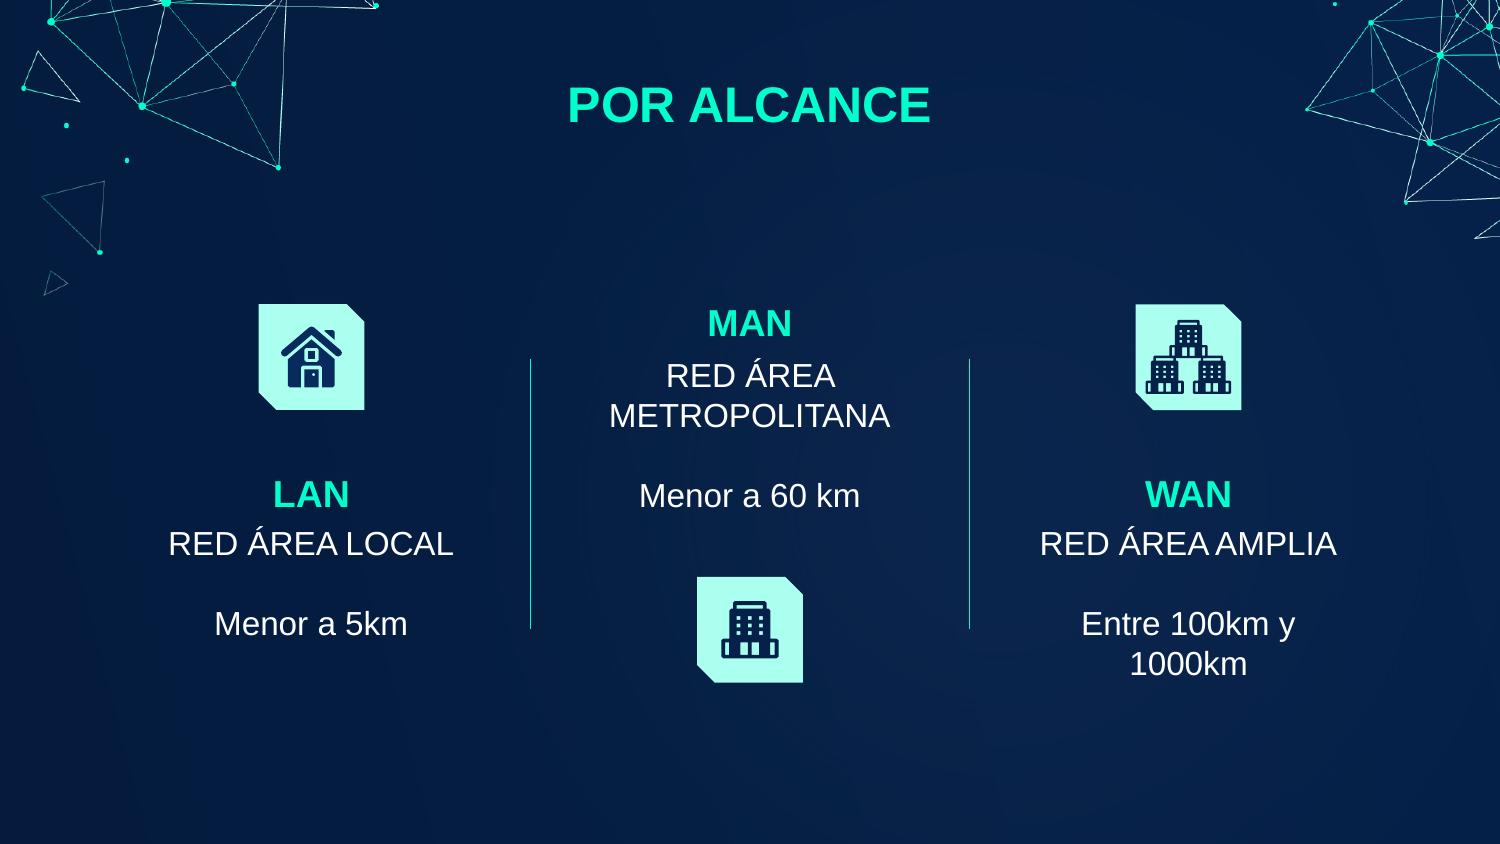

# POR ALCANCE
MAN

RED ÁREA METROPOLITANA

Menor a 60 km

LAN
WAN
RED ÁREA LOCAL

Menor a 5km

RED ÁREA AMPLIA

Entre 100km y 1000km